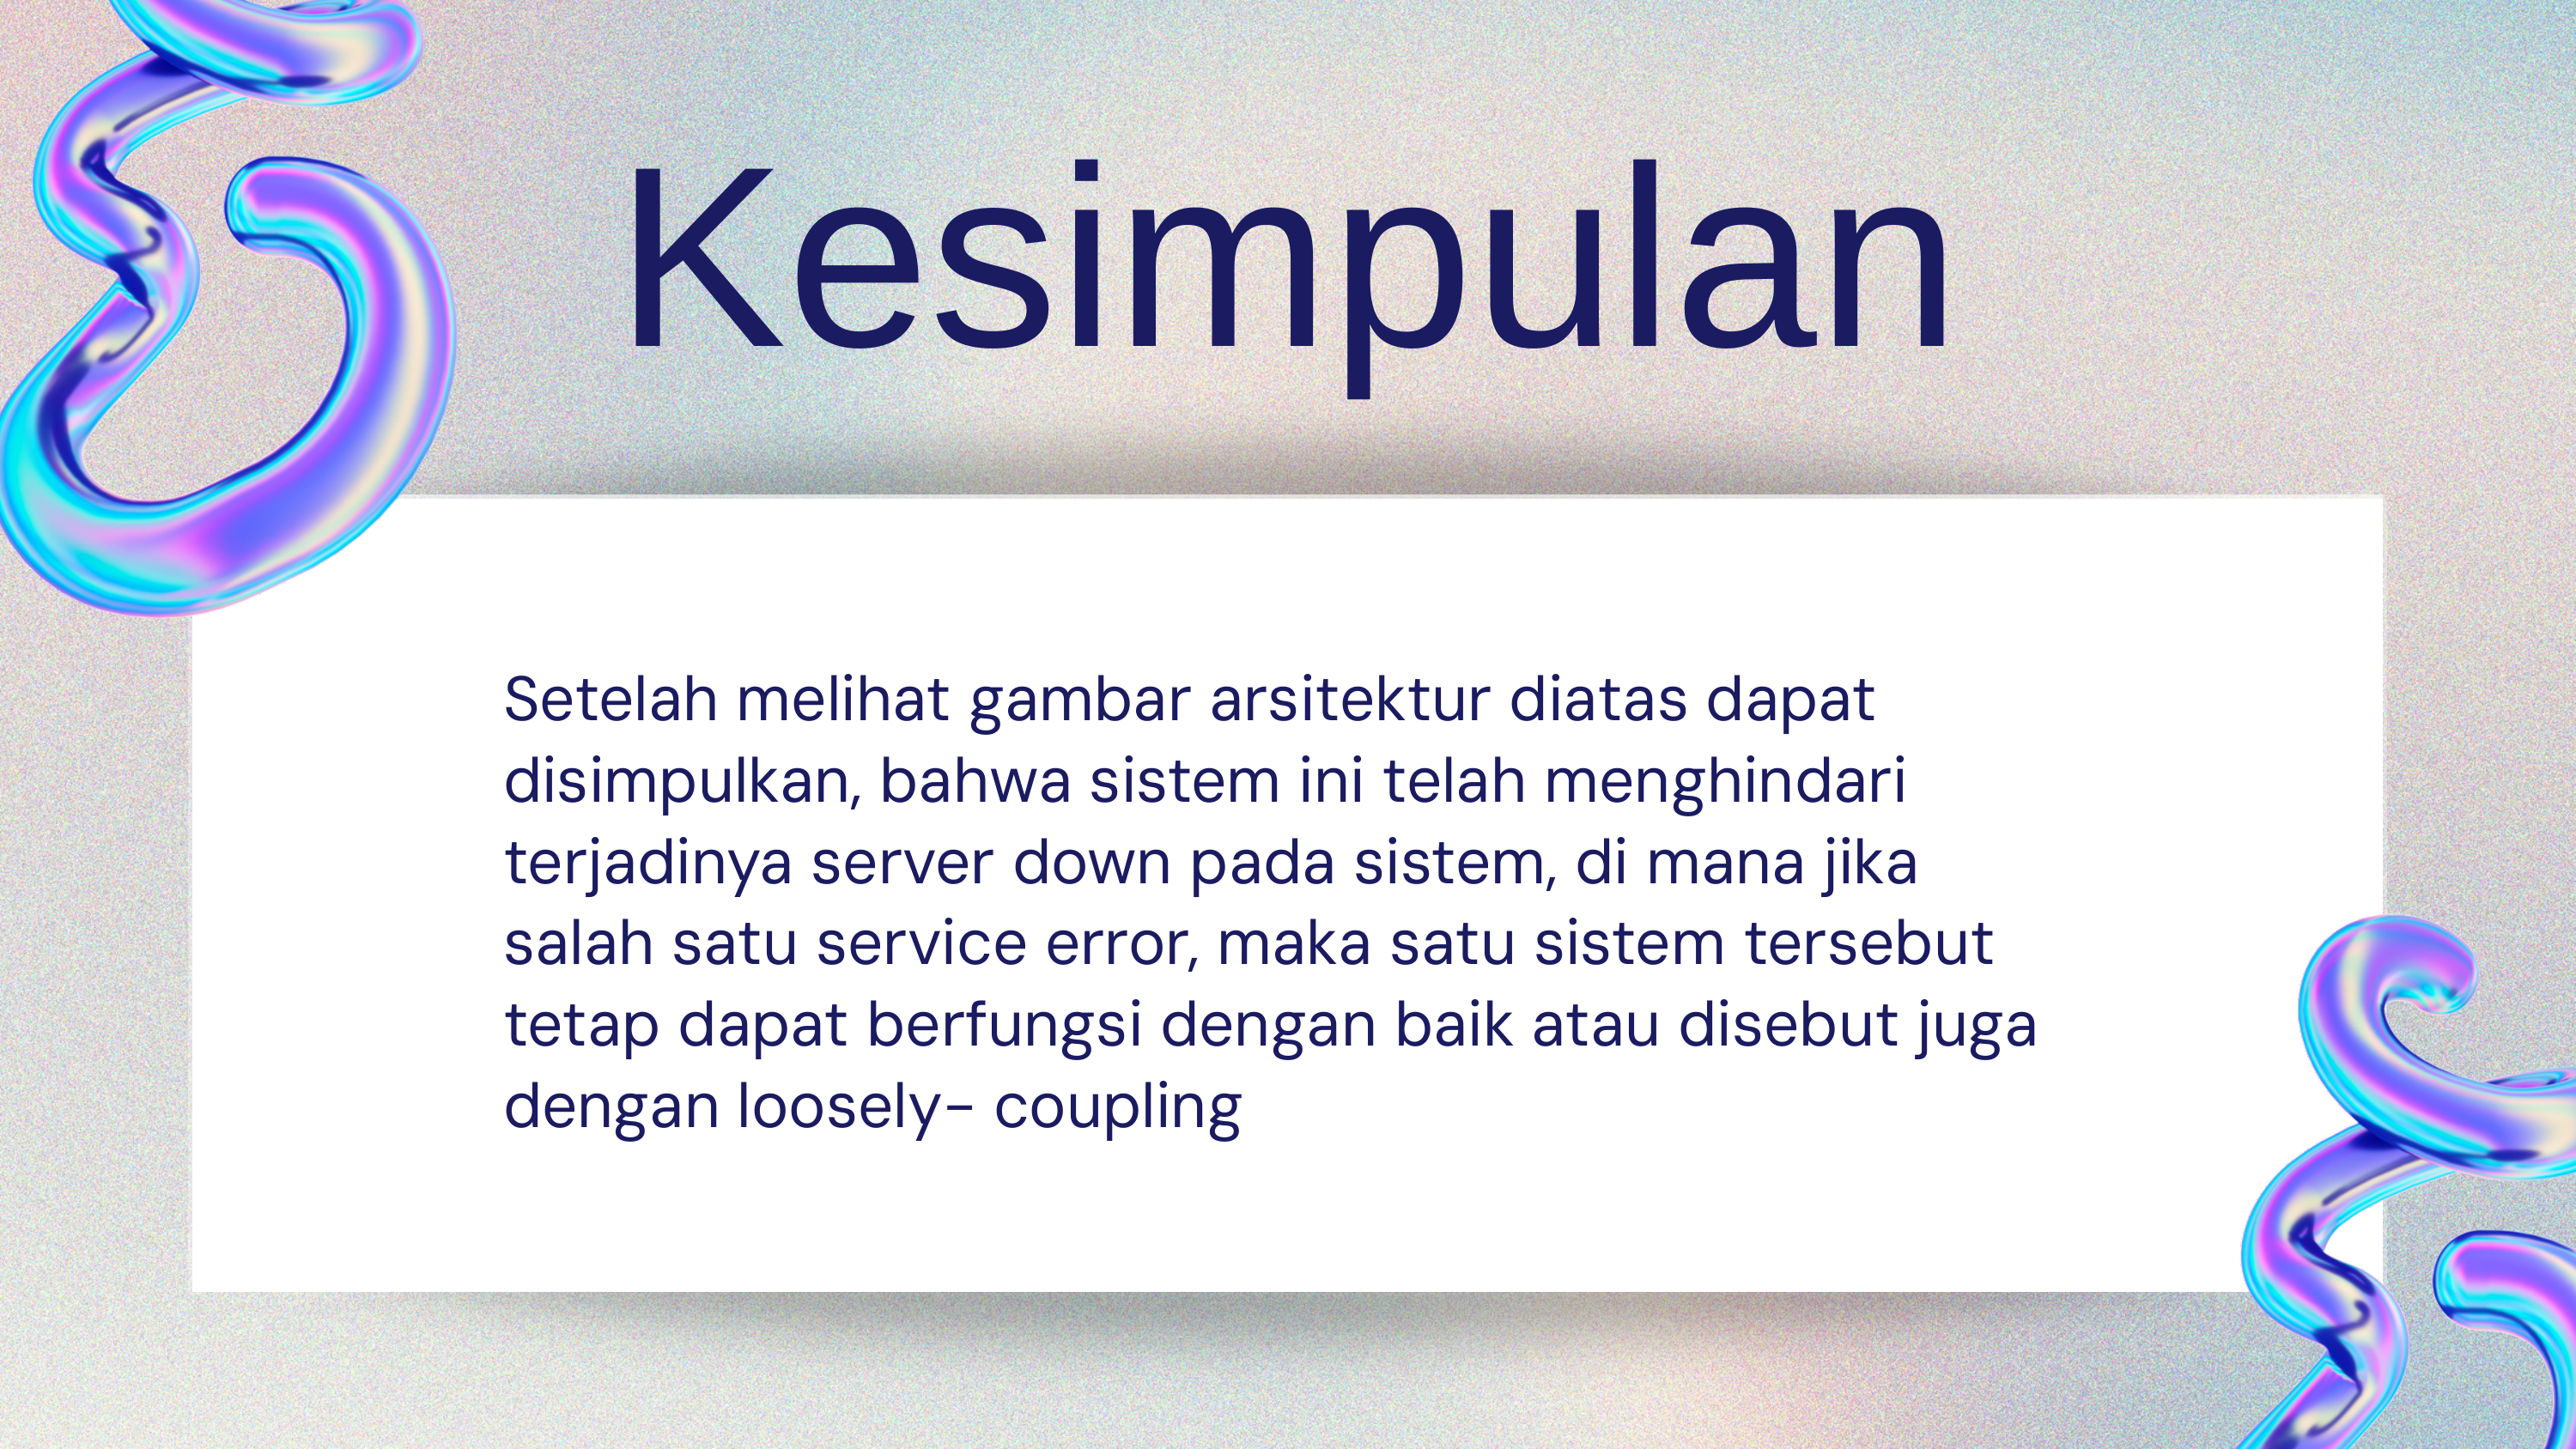

Kesimpulan

Setelah melihat gambar arsitektur diatas dapat disimpulkan, bahwa sistem ini telah menghindari terjadinya server down pada sistem, di mana jika salah satu service error, maka satu sistem tersebut tetap dapat berfungsi dengan baik atau disebut juga dengan loosely- coupling